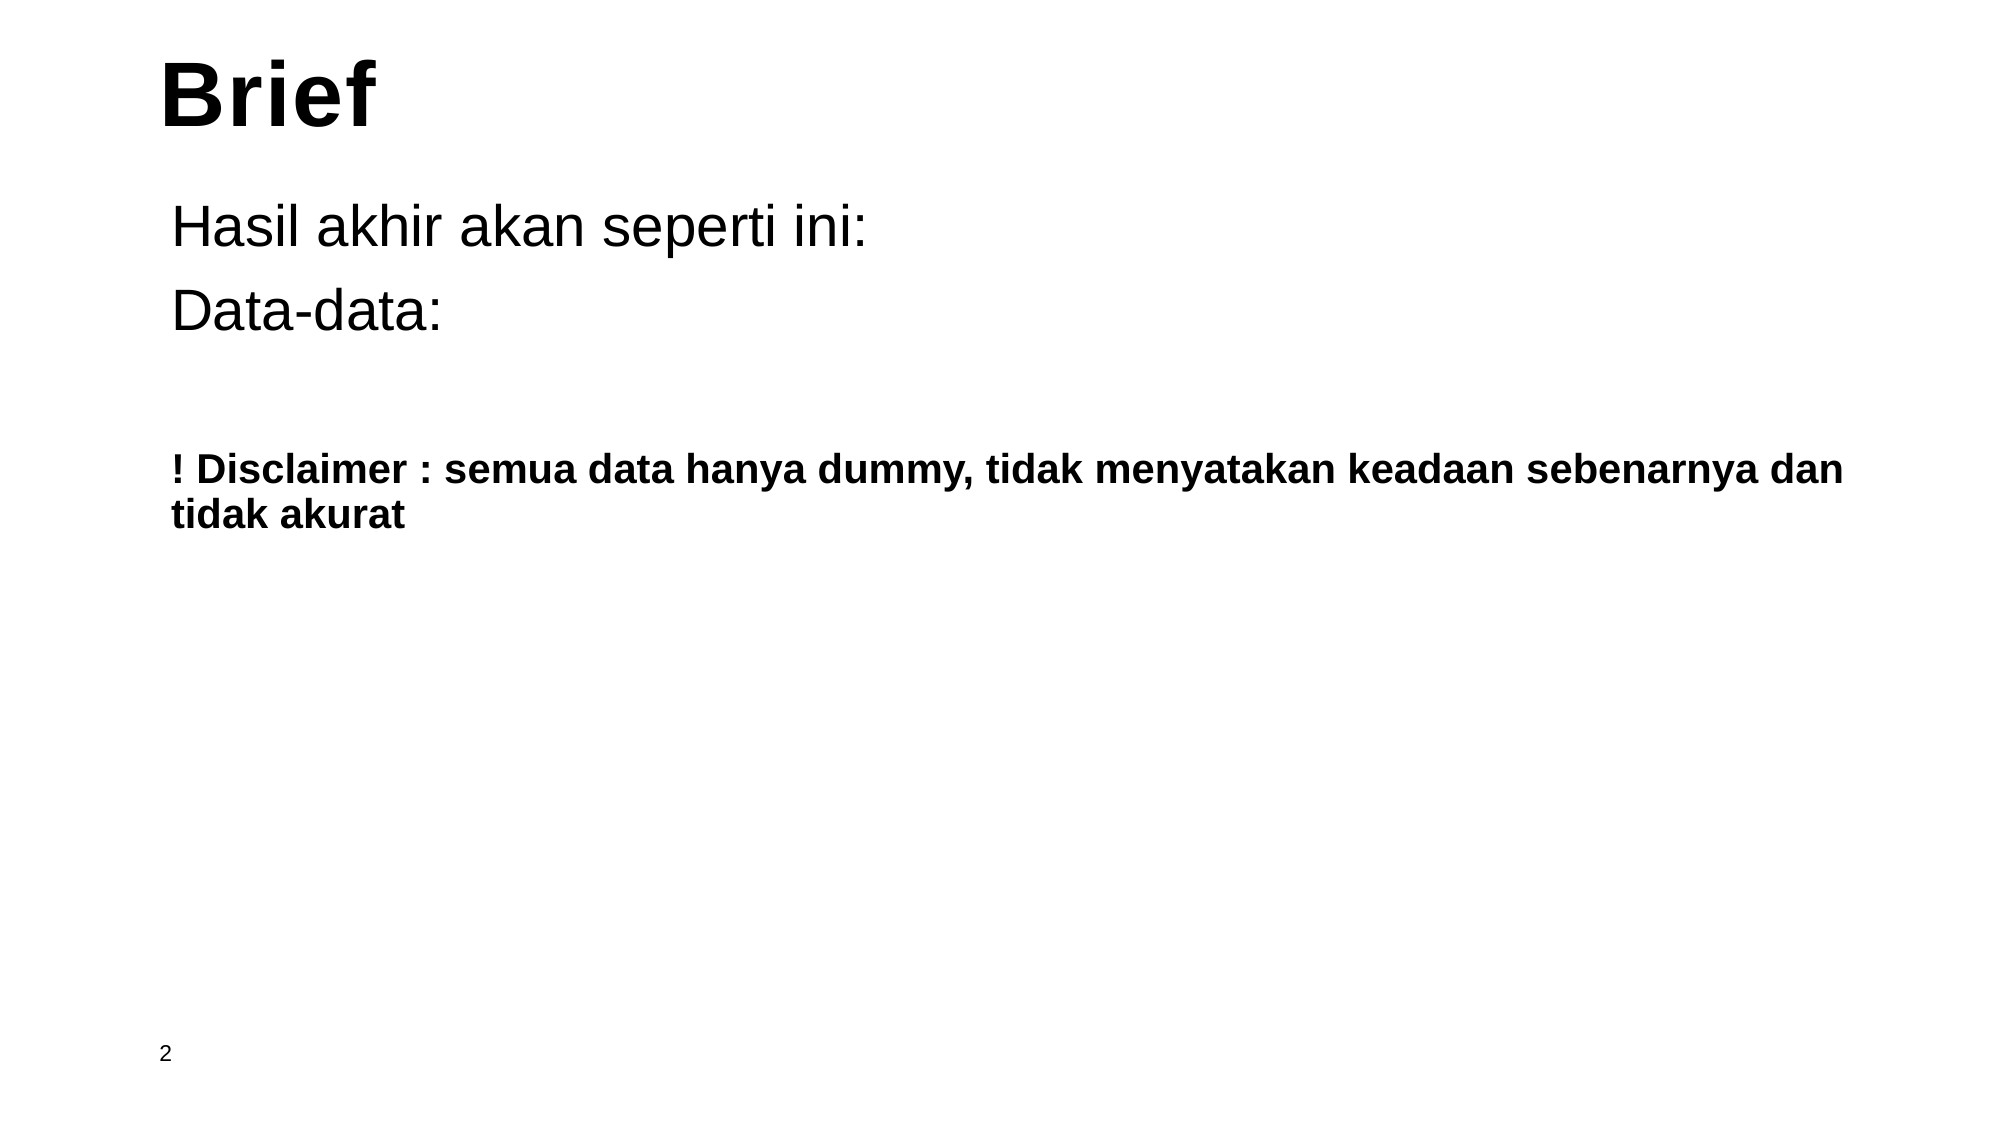

# Brief
Hasil akhir akan seperti ini:
Data-data:

! Disclaimer : semua data hanya dummy, tidak menyatakan keadaan sebenarnya dan tidak akurat
2